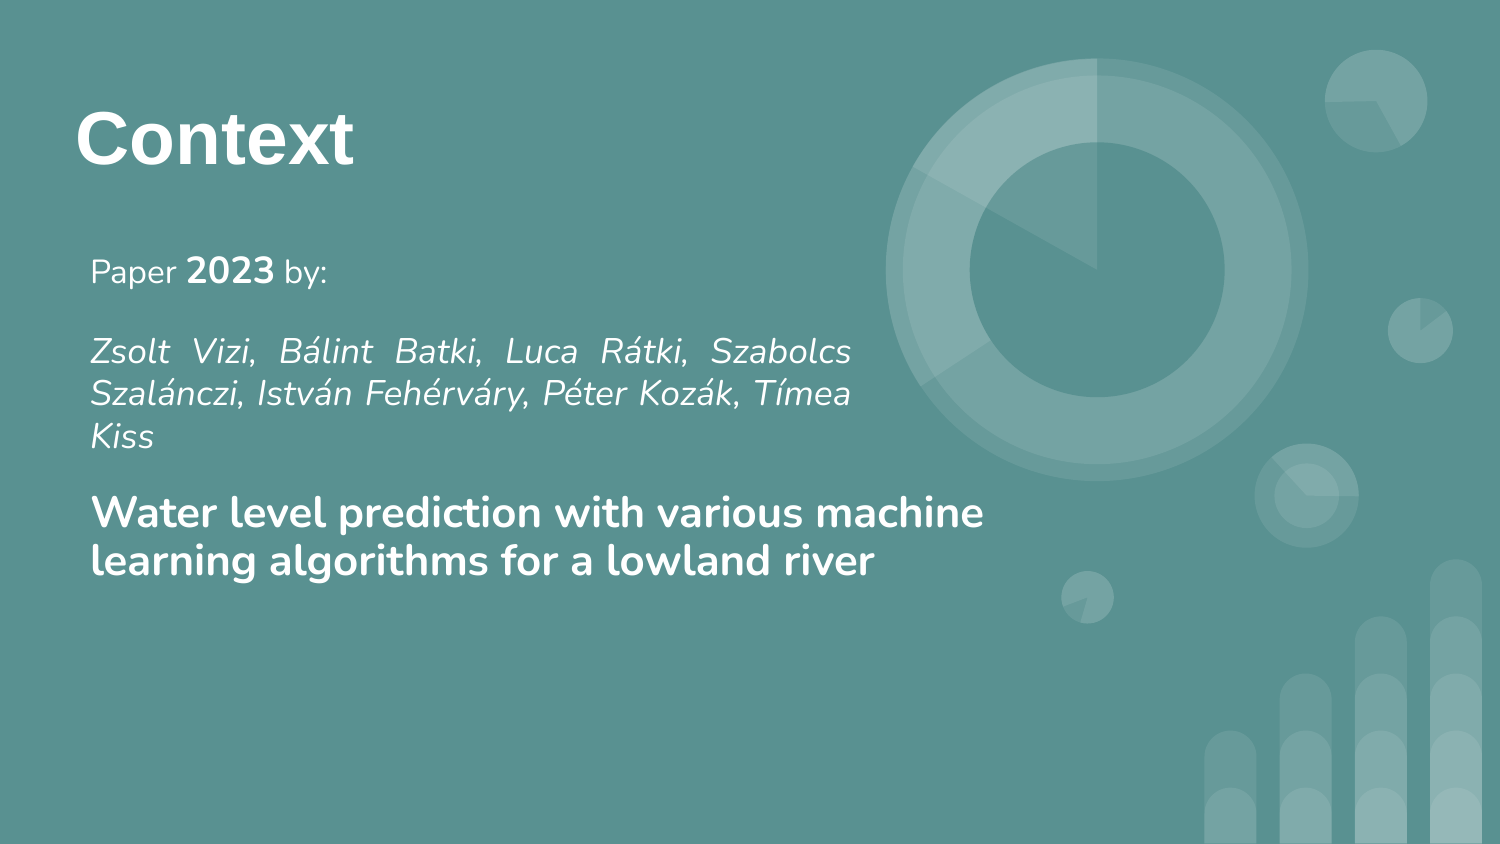

# Context
Paper 2023 by:

Zsolt Vizi, Bálint Batki, Luca Rátki, Szabolcs Szalánczi, István Fehérváry, Péter Kozák, Tímea Kiss

Water level prediction with various machine learning algorithms for a lowland river